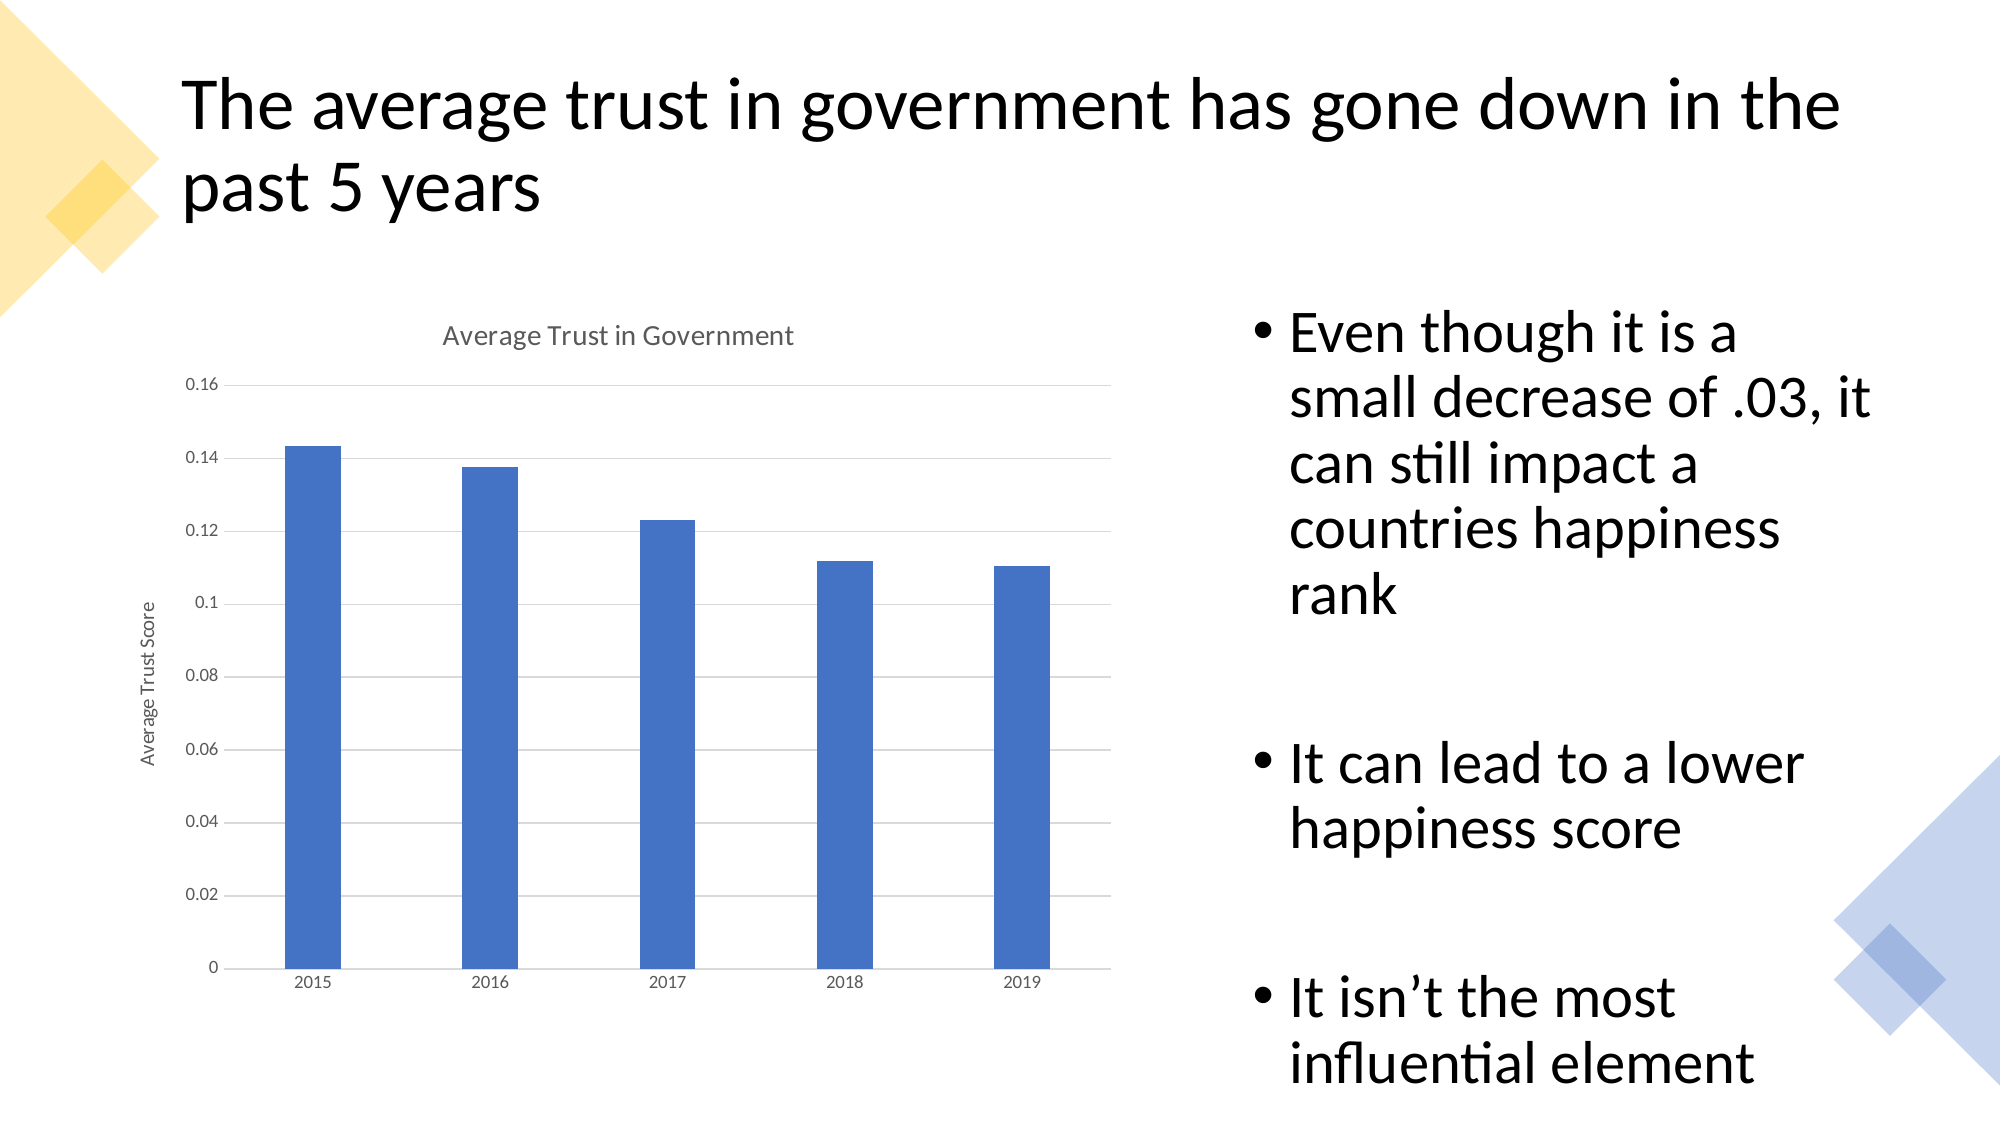

# The average trust in government has gone down in the past 5 years

### Chart: Average Trust in Government

| Category | Average |
|---|---|
| 2015 | 0.143421835443037 |
| 2016 | 0.137623757961783 |
| 2017 | 0.123120220651429 |
| 2018 | 0.112 |
| 2019 | 0.110602564102564 |
Even though it is a small decrease of .03, it can still impact a countries happiness rank

It can lead to a lower happiness score

It isn’t the most influential element